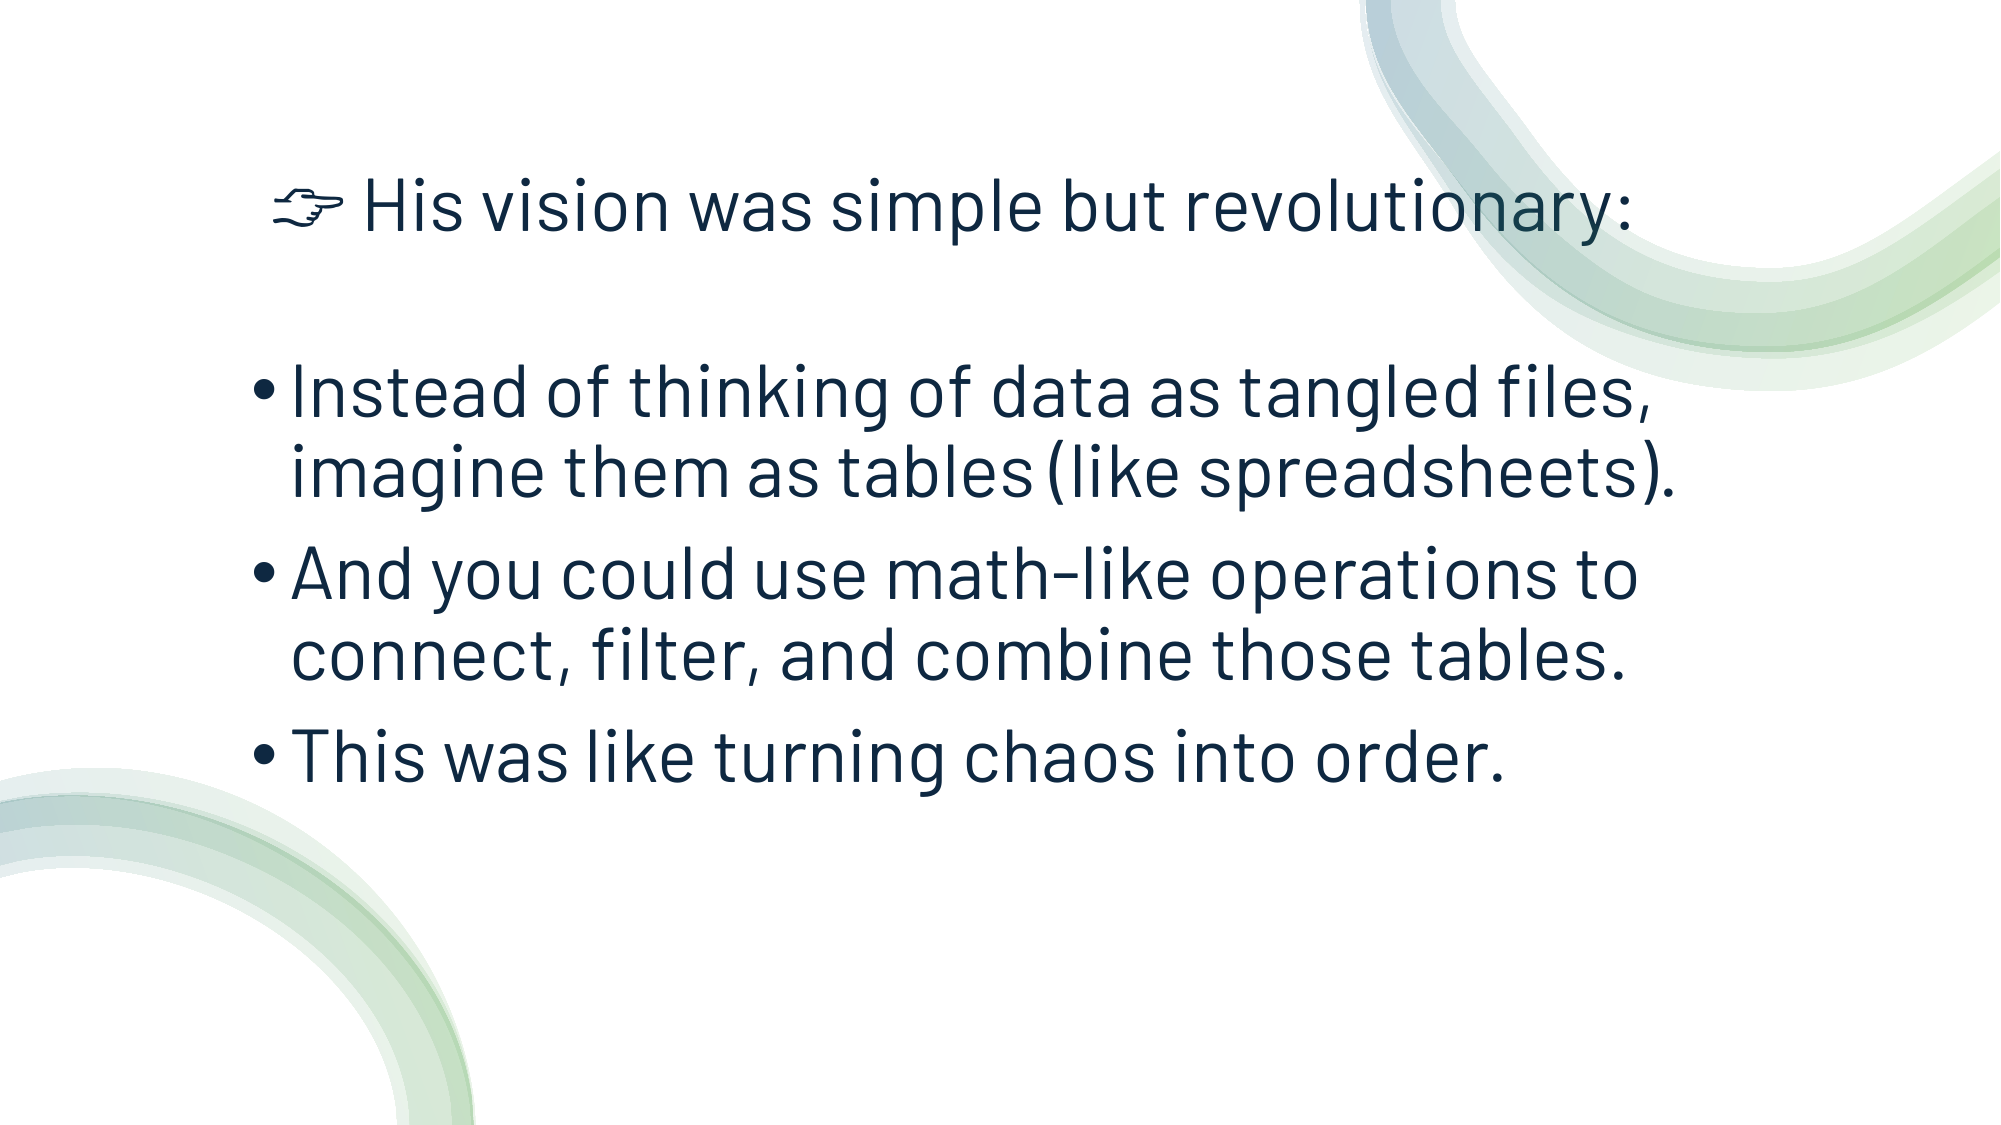

# 👉 His vision was simple but revolutionary:
Instead of thinking of data as tangled files, imagine them as tables (like spreadsheets).
And you could use math-like operations to connect, filter, and combine those tables.
This was like turning chaos into order.